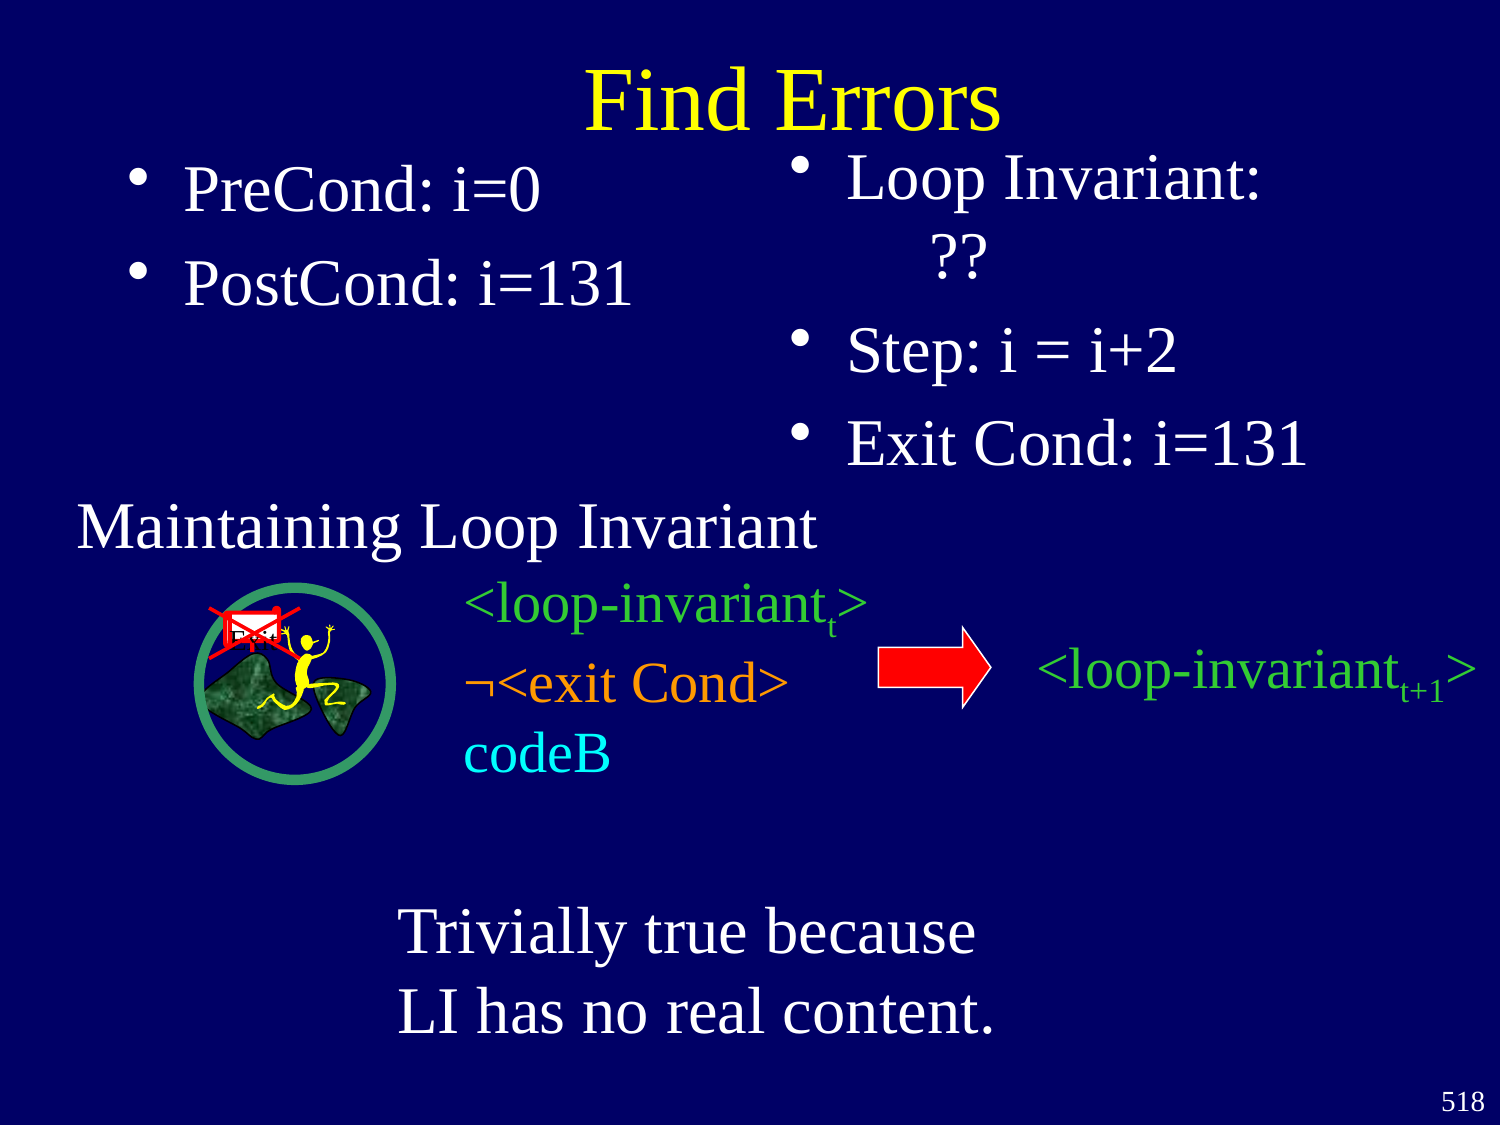

Find Errors
Loop Invariant:
     ??
Step: i = i+2
Exit Cond: i=131

PreCond: i=0
PostCond: i=131
Maintaining Loop Invariant
<loop-invariantt>
¬<exit Cond>
codeB

Exit

<loop-invariantt+1>

Trivially true because
LI has no real content.